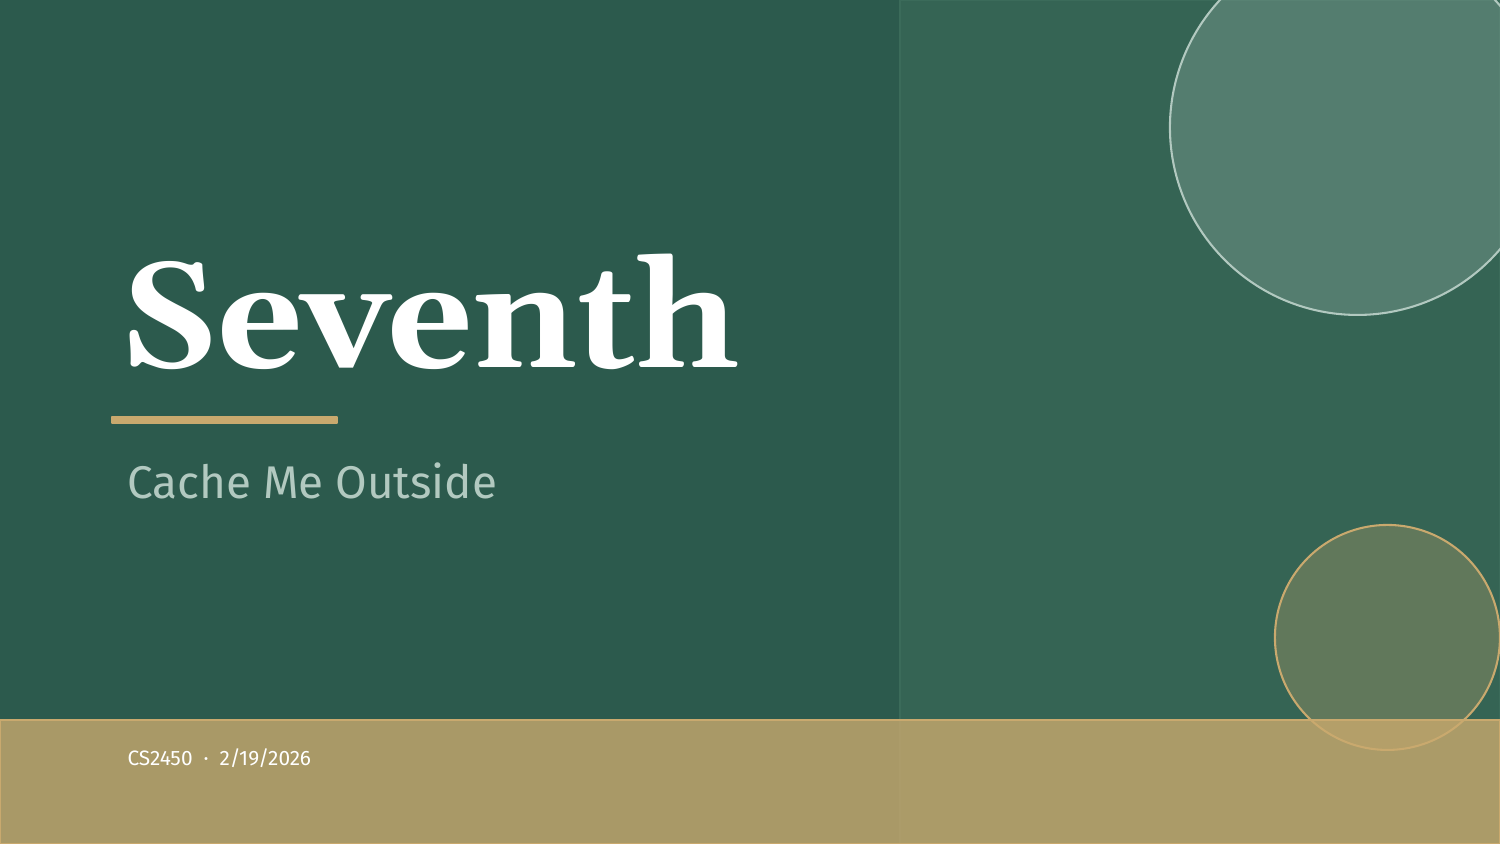

Seventh

Cache Me Outside

CS2450  ·  2/19/2026